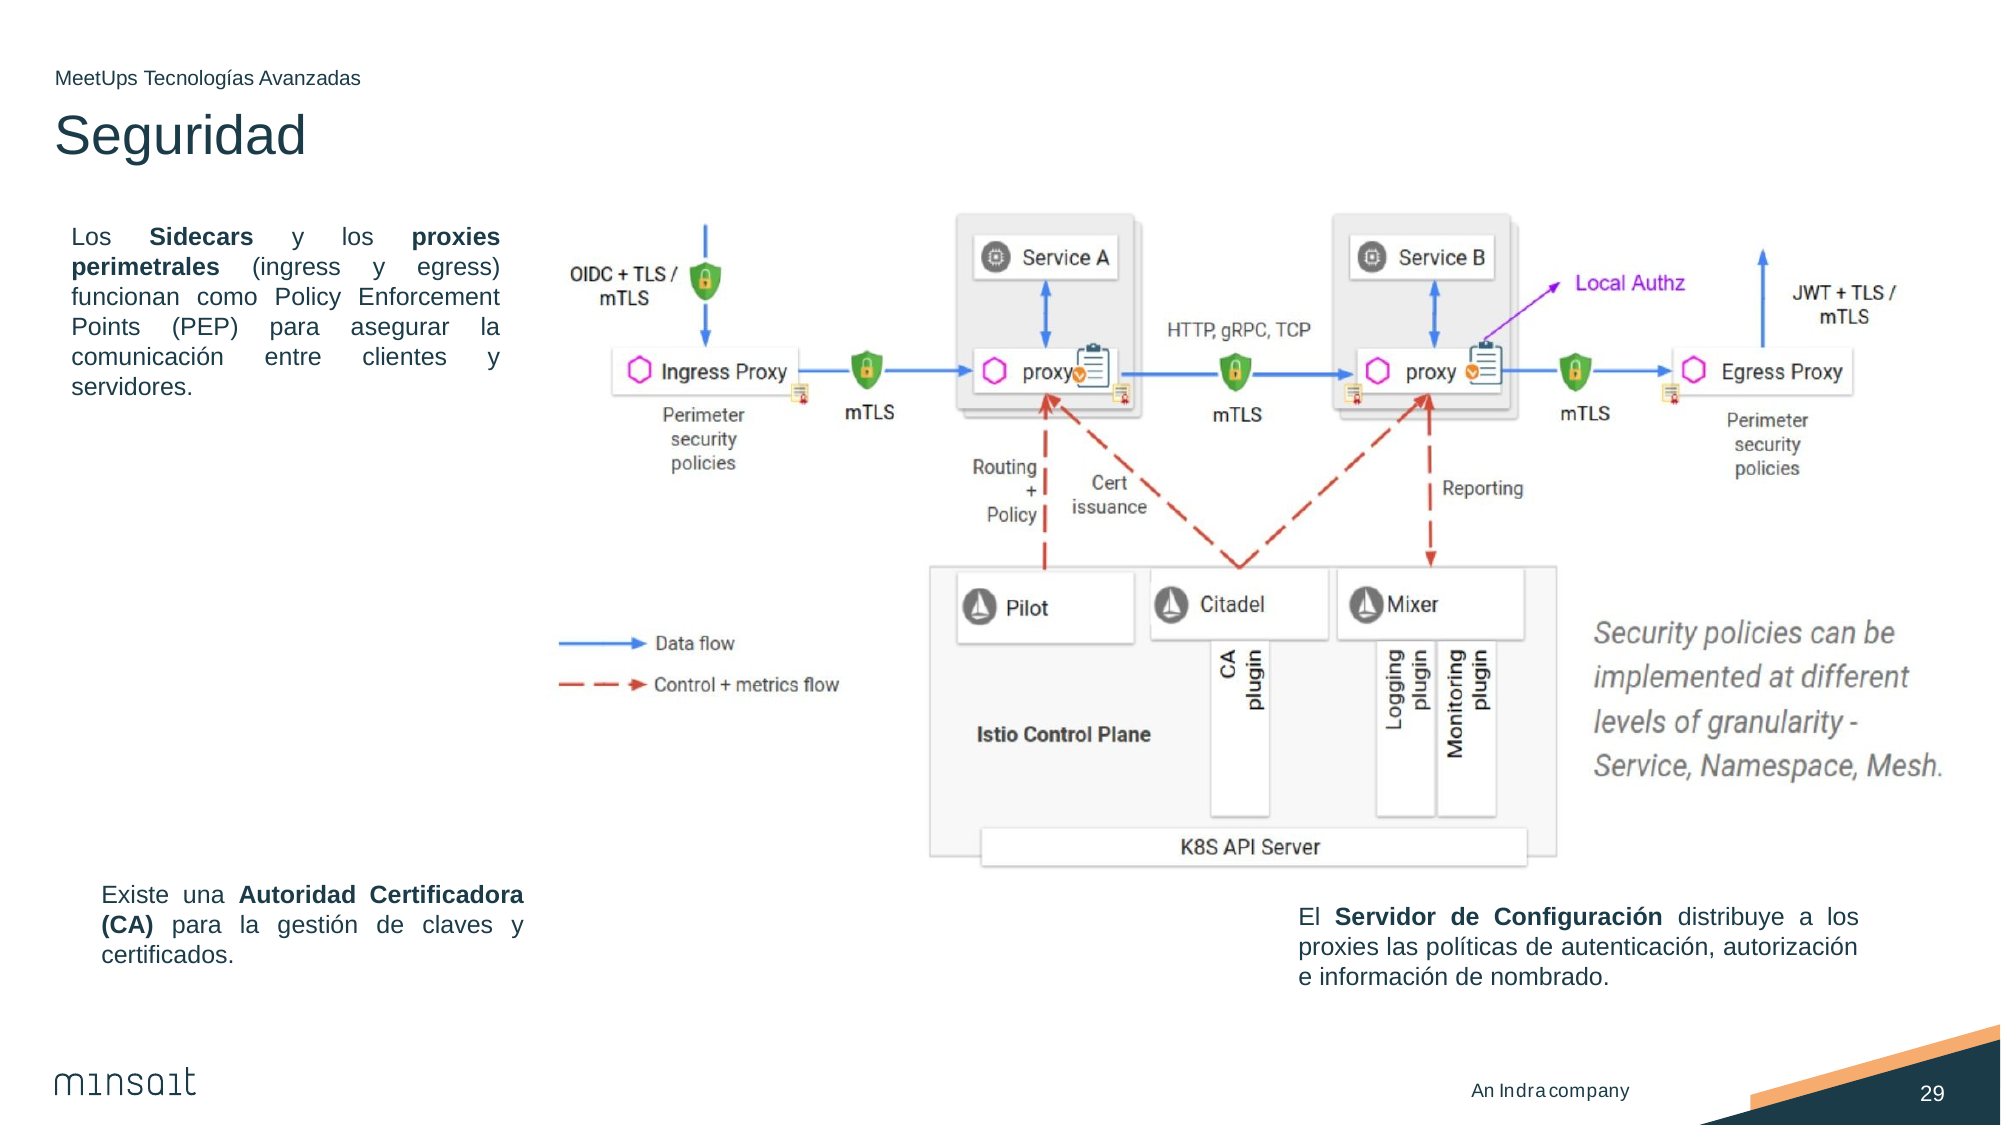

MeetUps Tecnologías Avanzadas
# Seguridad

Los Sidecars y los proxies perimetrales (ingress y egress) funcionan como Policy Enforcement Points (PEP) para asegurar la comunicación entre clientes y servidores.
Existe una Autoridad Certificadora (CA) para la gestión de claves y certificados.
El Servidor de Configuración distribuye a los proxies las políticas de autenticación, autorización e información de nombrado.